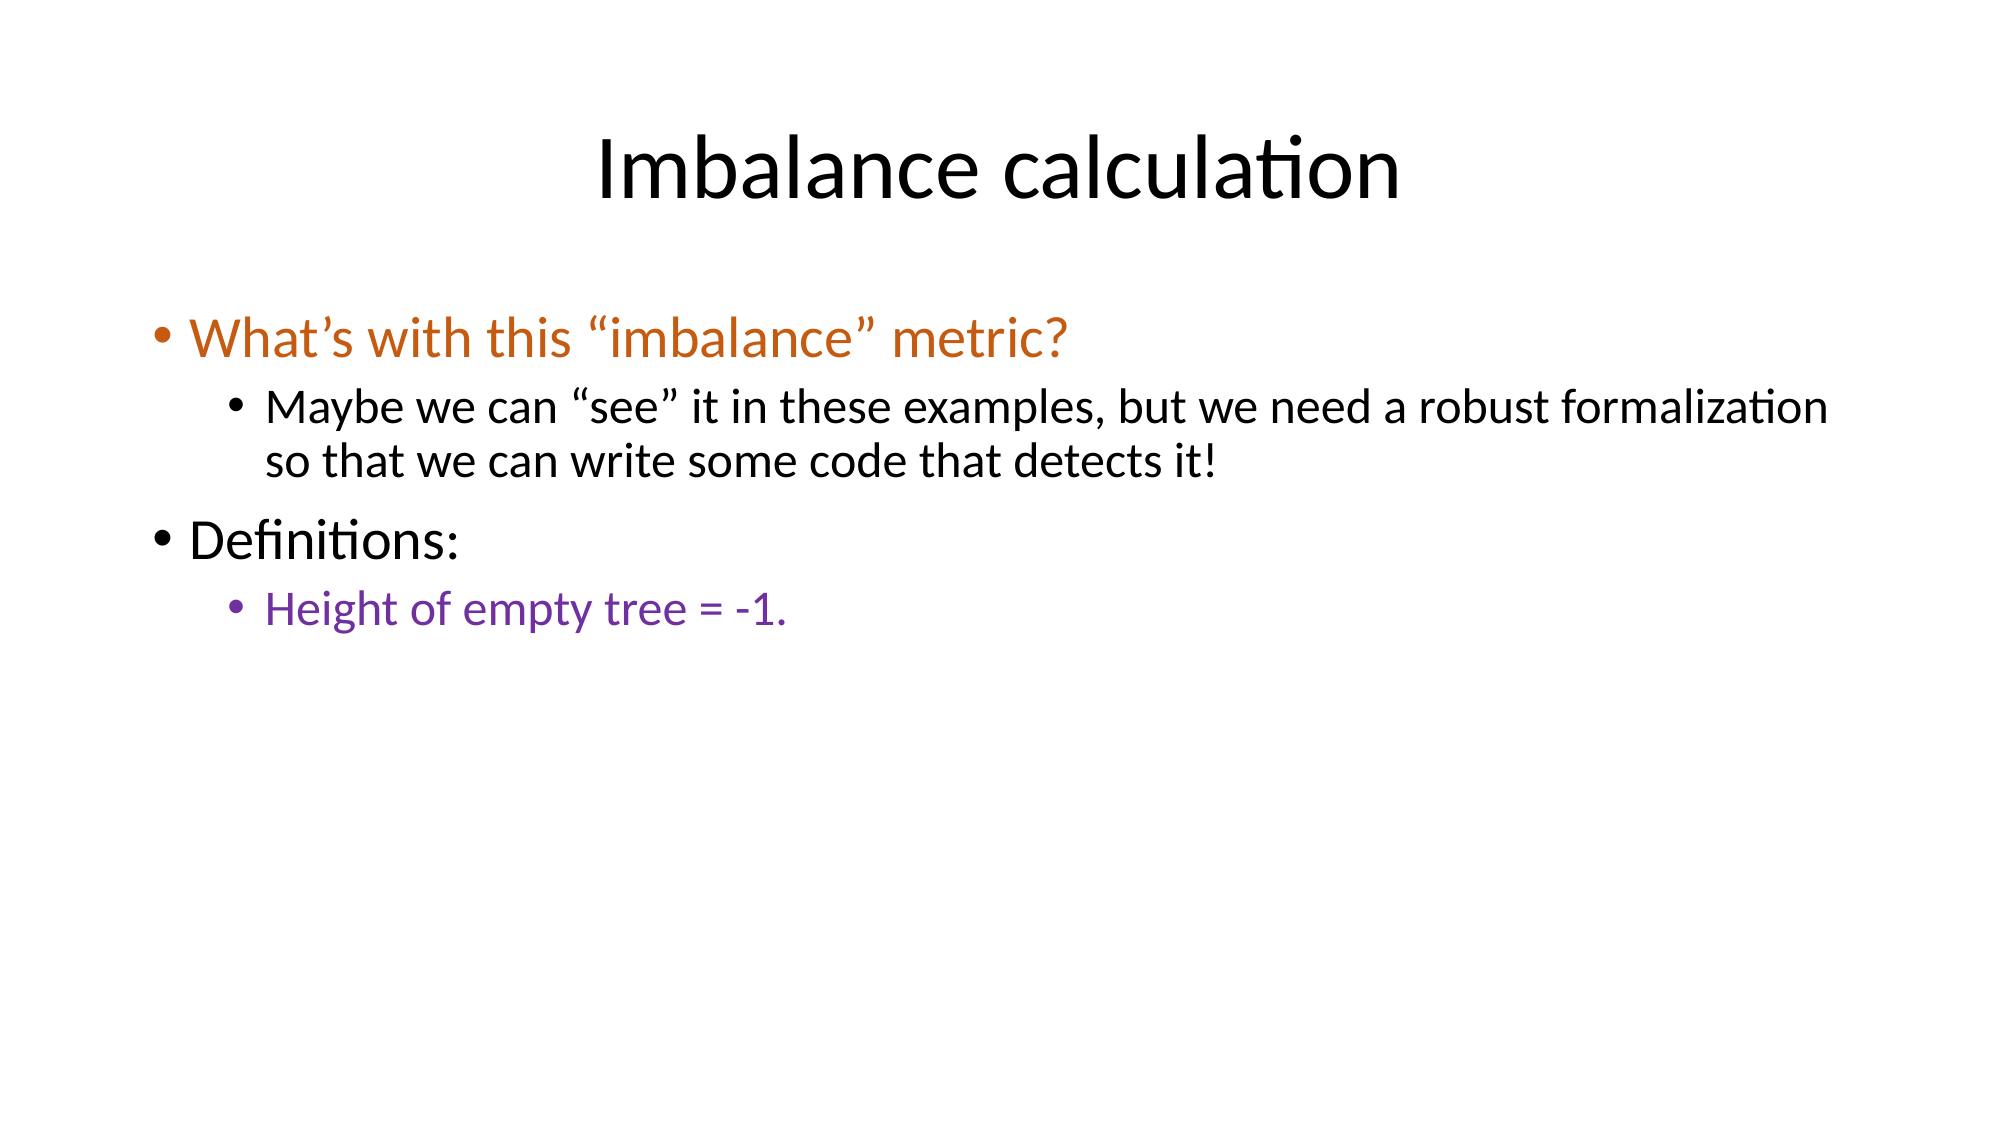

# Imbalance calculation
What’s with this “imbalance” metric?
Maybe we can “see” it in these examples, but we need a robust formalization so that we can write some code that detects it!
Definitions:
Height of empty tree = -1.